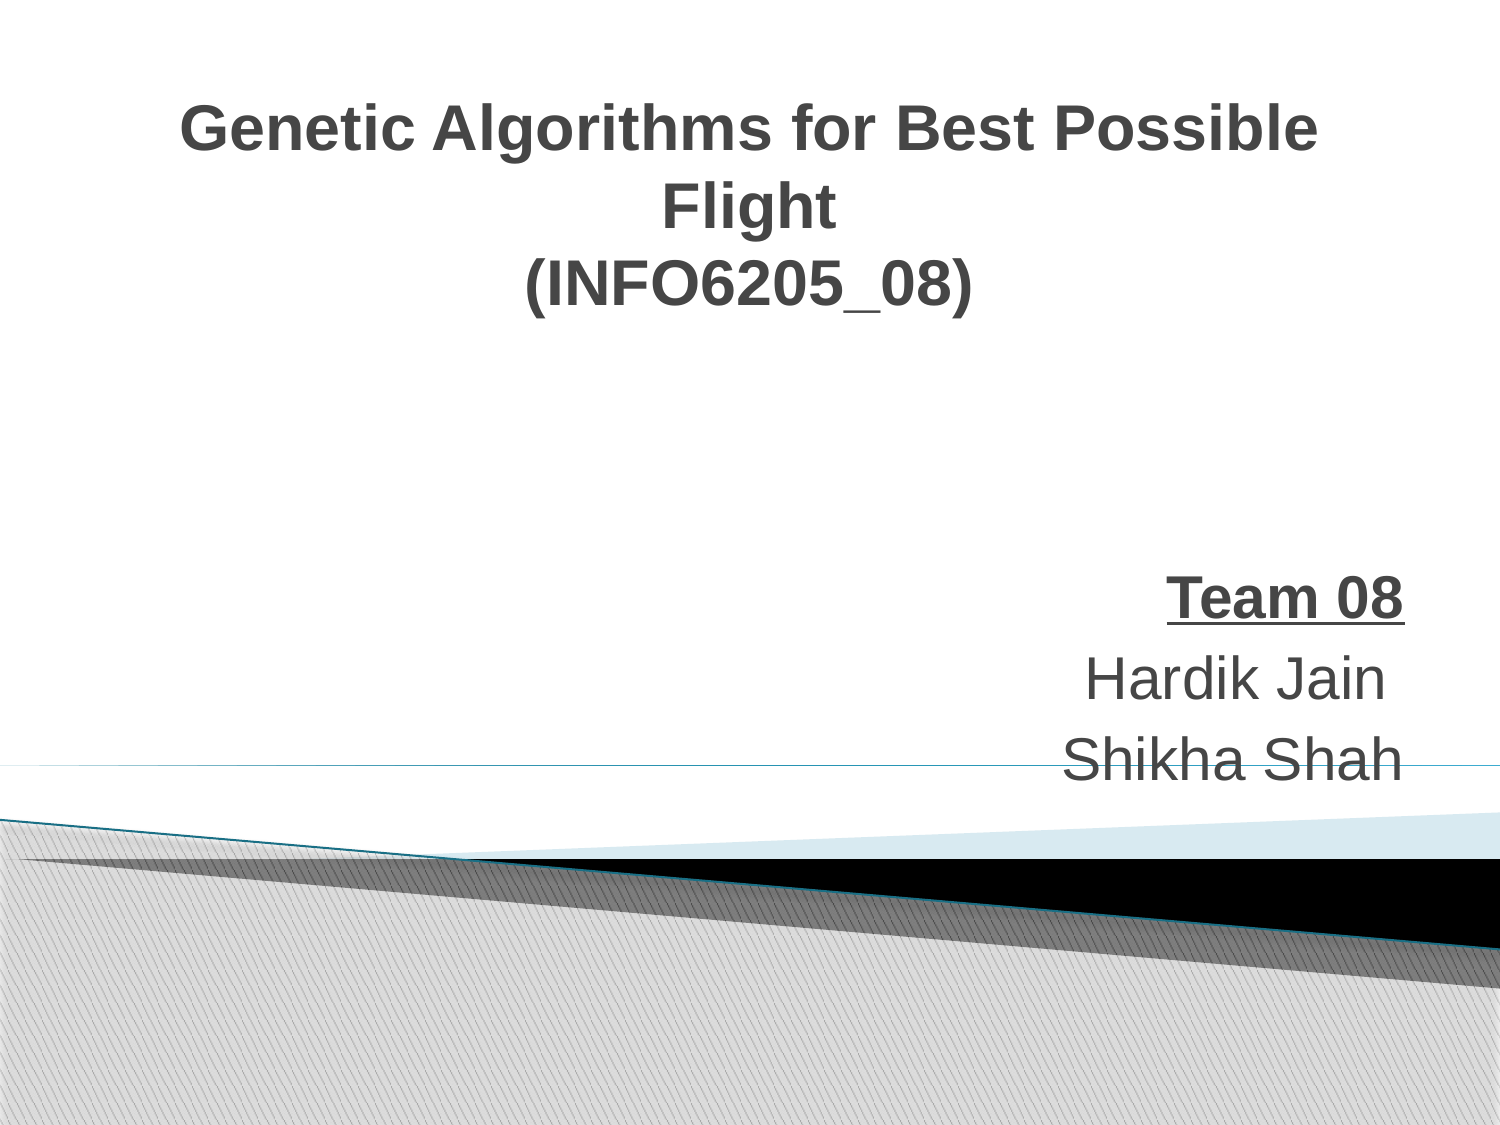

# Genetic Algorithms for Best Possible Flight (INFO6205_08)
Team 08
Hardik Jain
Shikha Shah